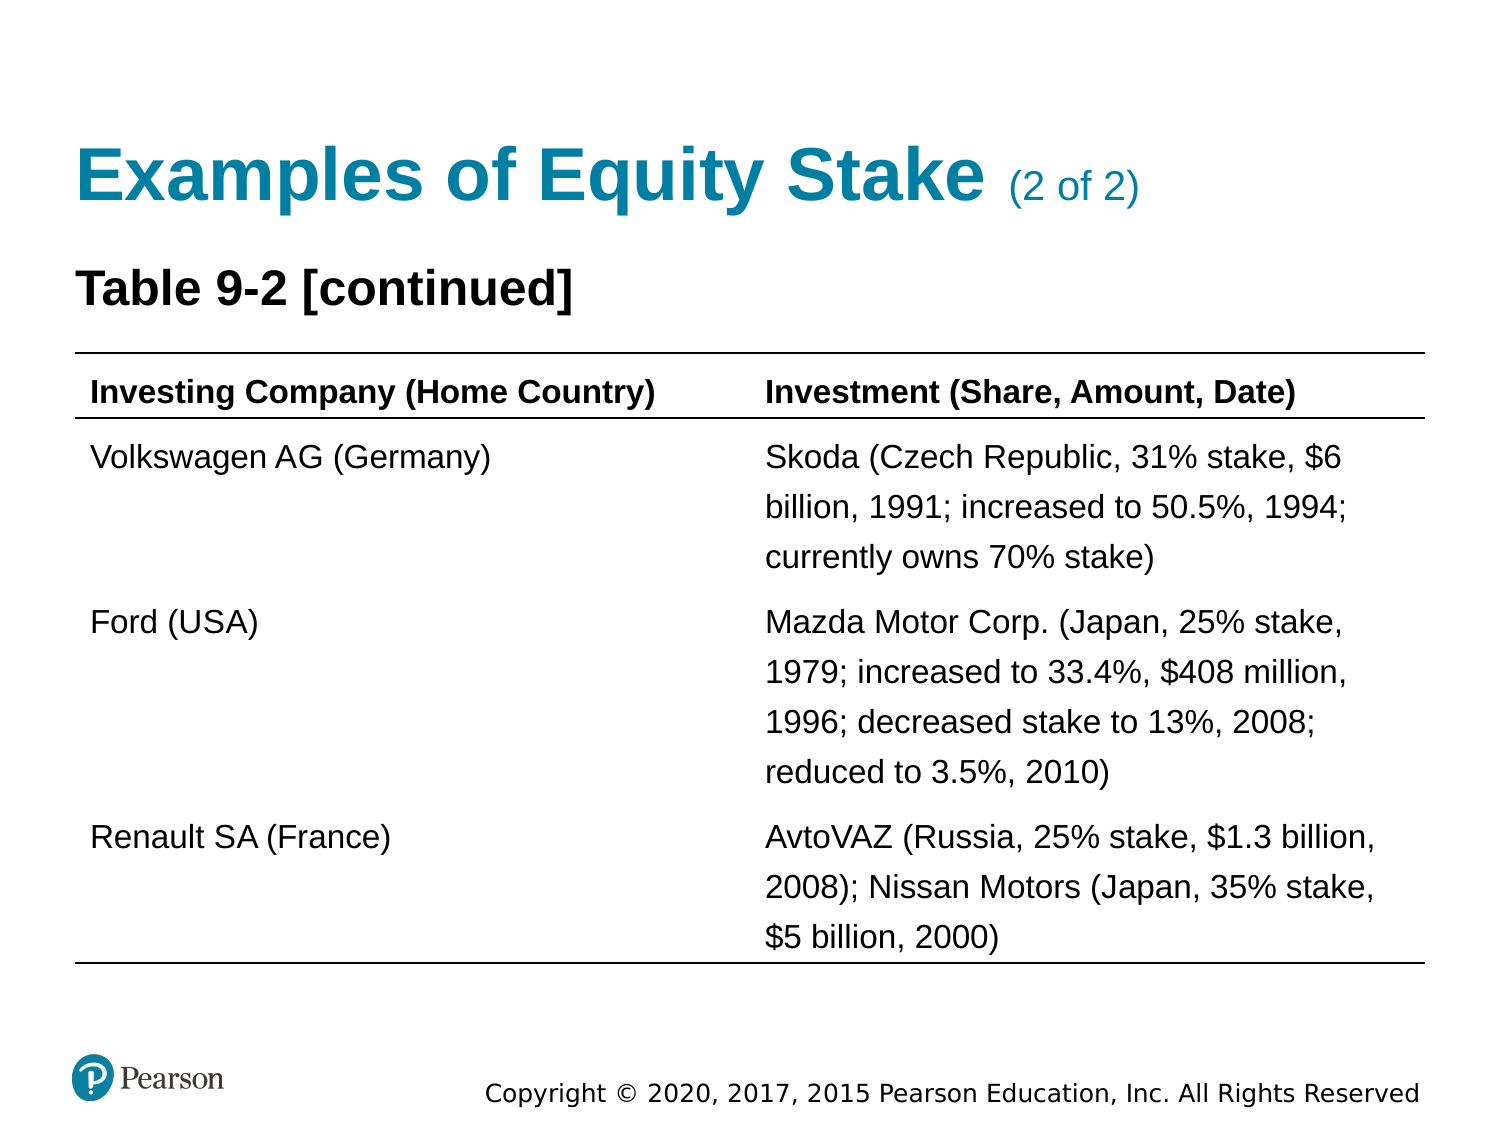

# Examples of Equity Stake (2 of 2)
Table 9-2 [continued]
| Investing Company (Home Country) | Investment (Share, Amount, Date) |
| --- | --- |
| Volkswagen A G (Germany) | Skoda (Czech Republic, 31% stake, $6 billion, 1991; increased to 50.5%, 1994; currently owns 70% stake) |
| Ford (U S A) | Mazda Motor Corp. (Japan, 25% stake, 1979; increased to 33.4%, $408 million, 1996; decreased stake to 13%, 2008; reduced to 3.5%, 2010) |
| Renault S A (France) | AvtoVAZ (Russia, 25% stake, $1.3 billion, 2008); Nissan Motors (Japan, 35% stake, $5 billion, 2000) |